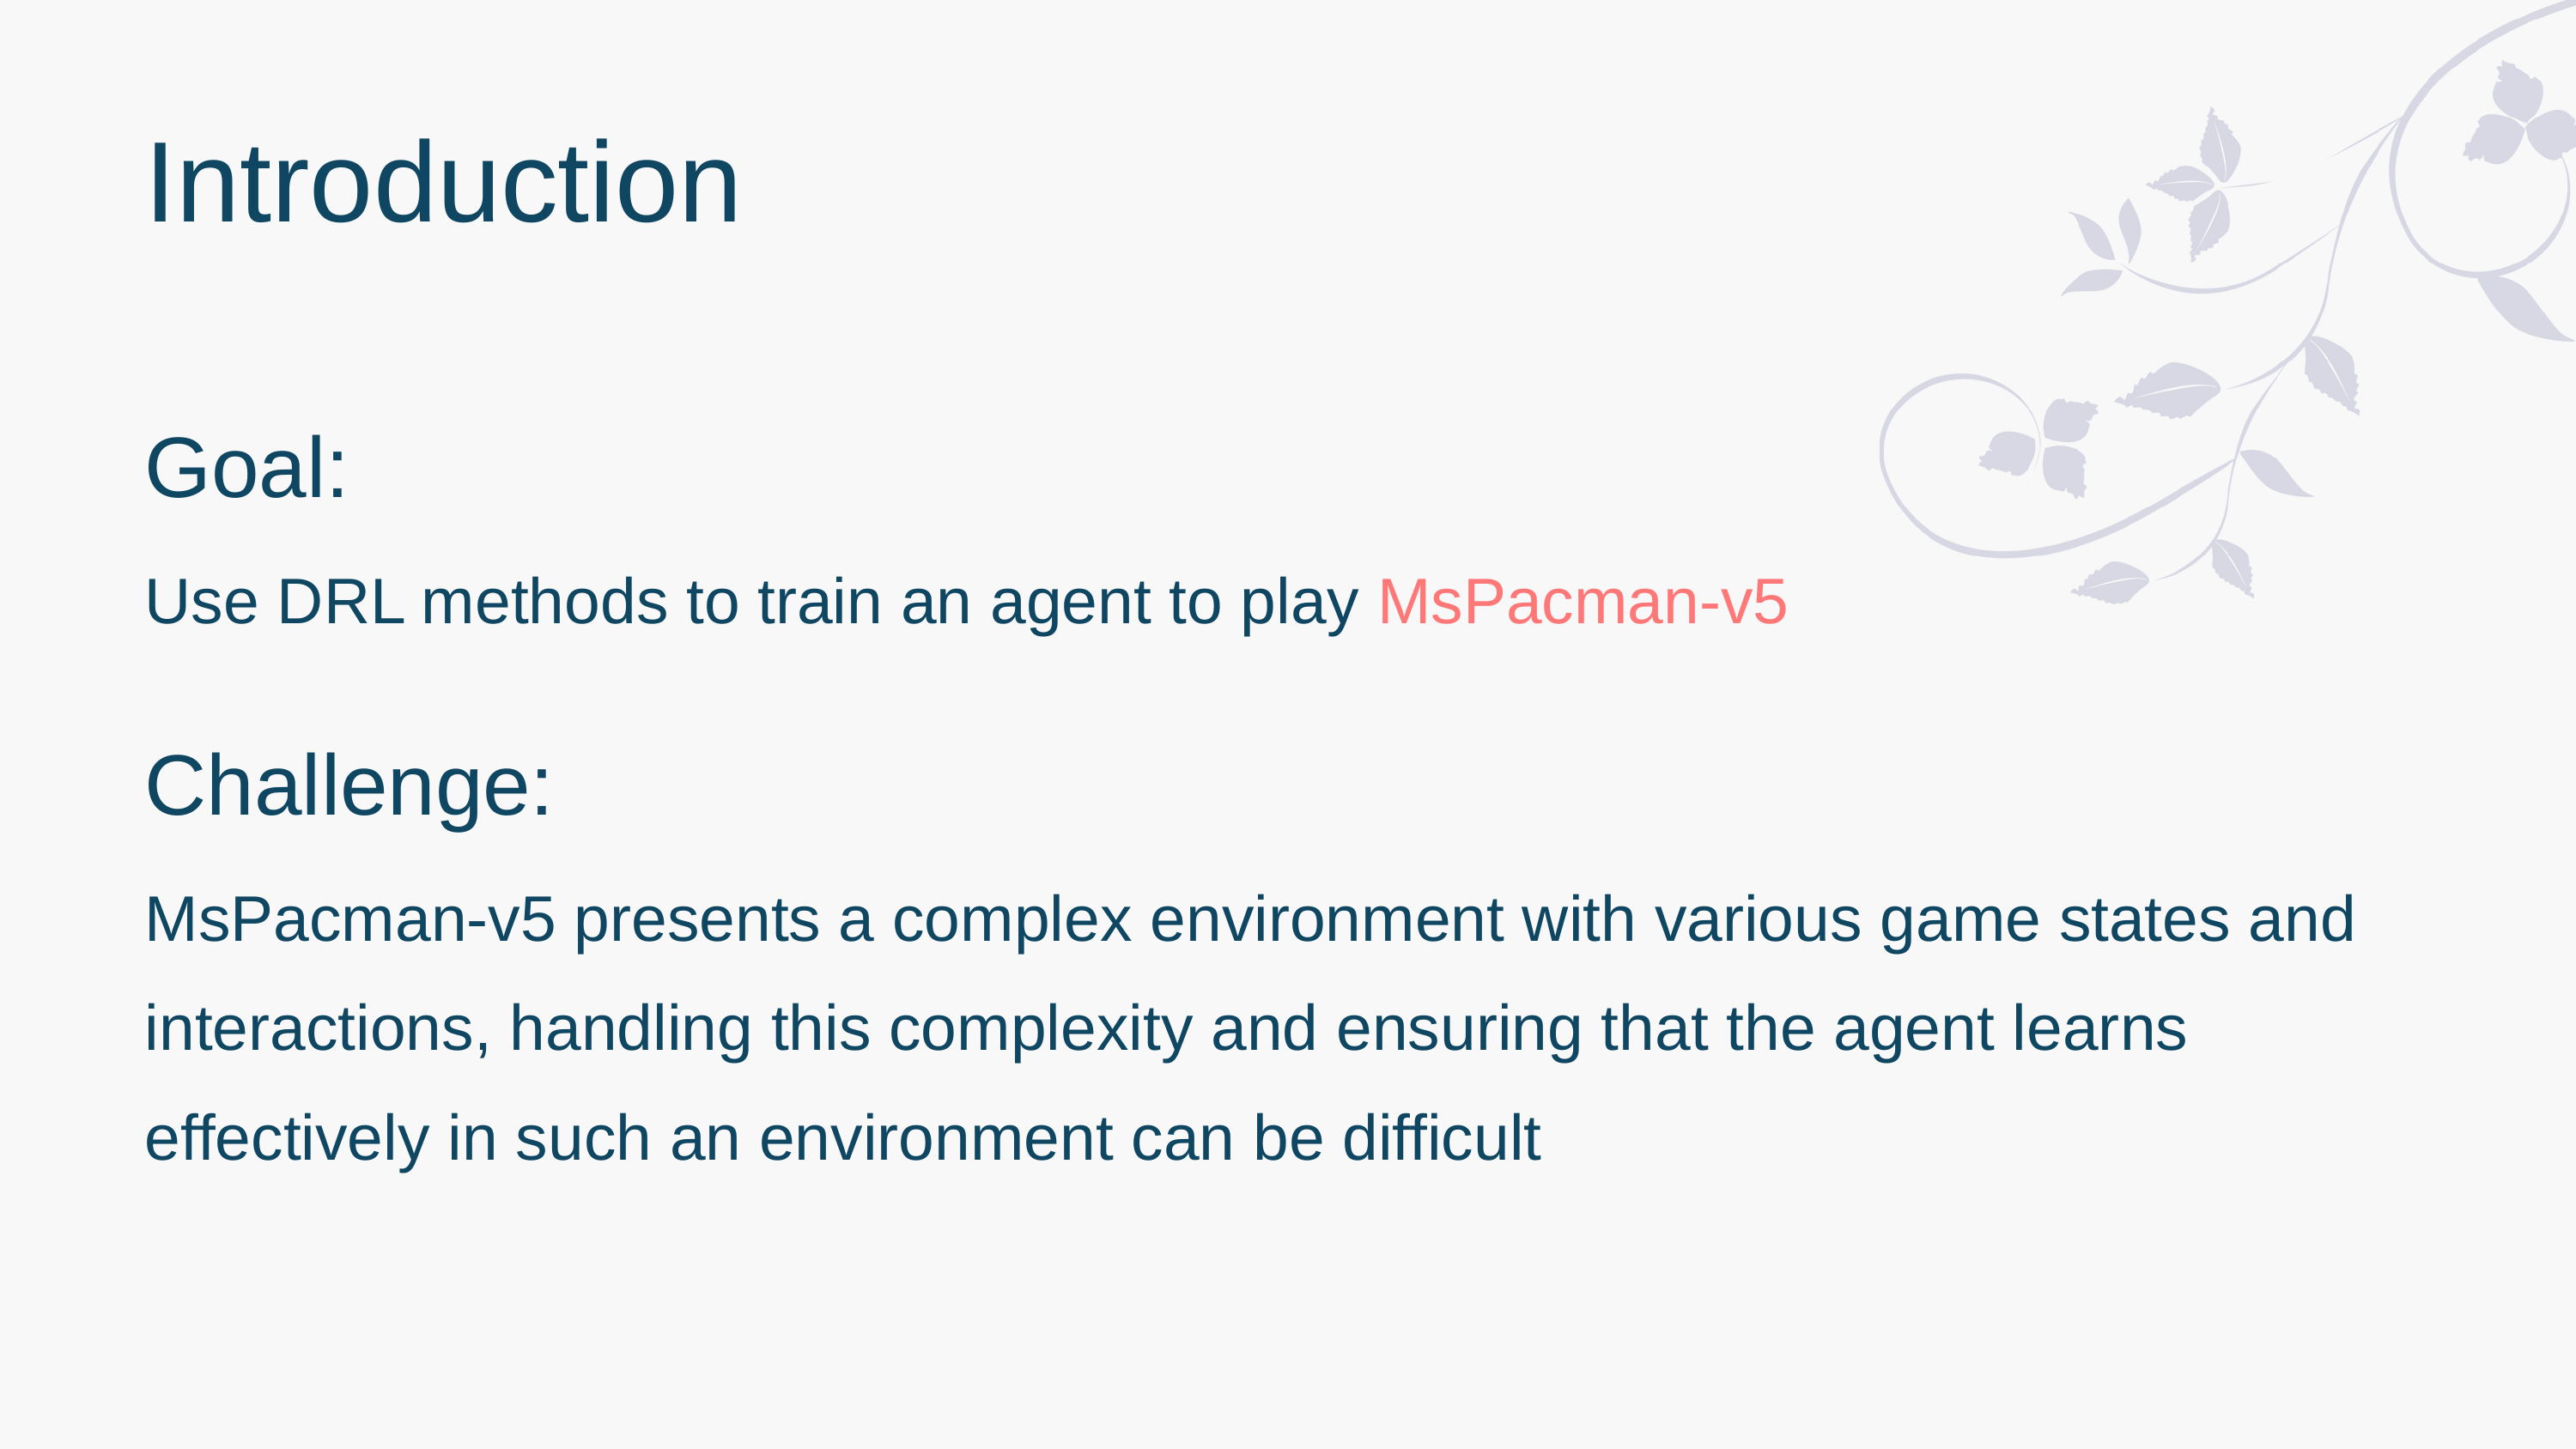

Introduction
Goal:
Use DRL methods to train an agent to play MsPacman-v5
Challenge:
MsPacman-v5 presents a complex environment with various game states and interactions, handling this complexity and ensuring that the agent learns effectively in such an environment can be difficult